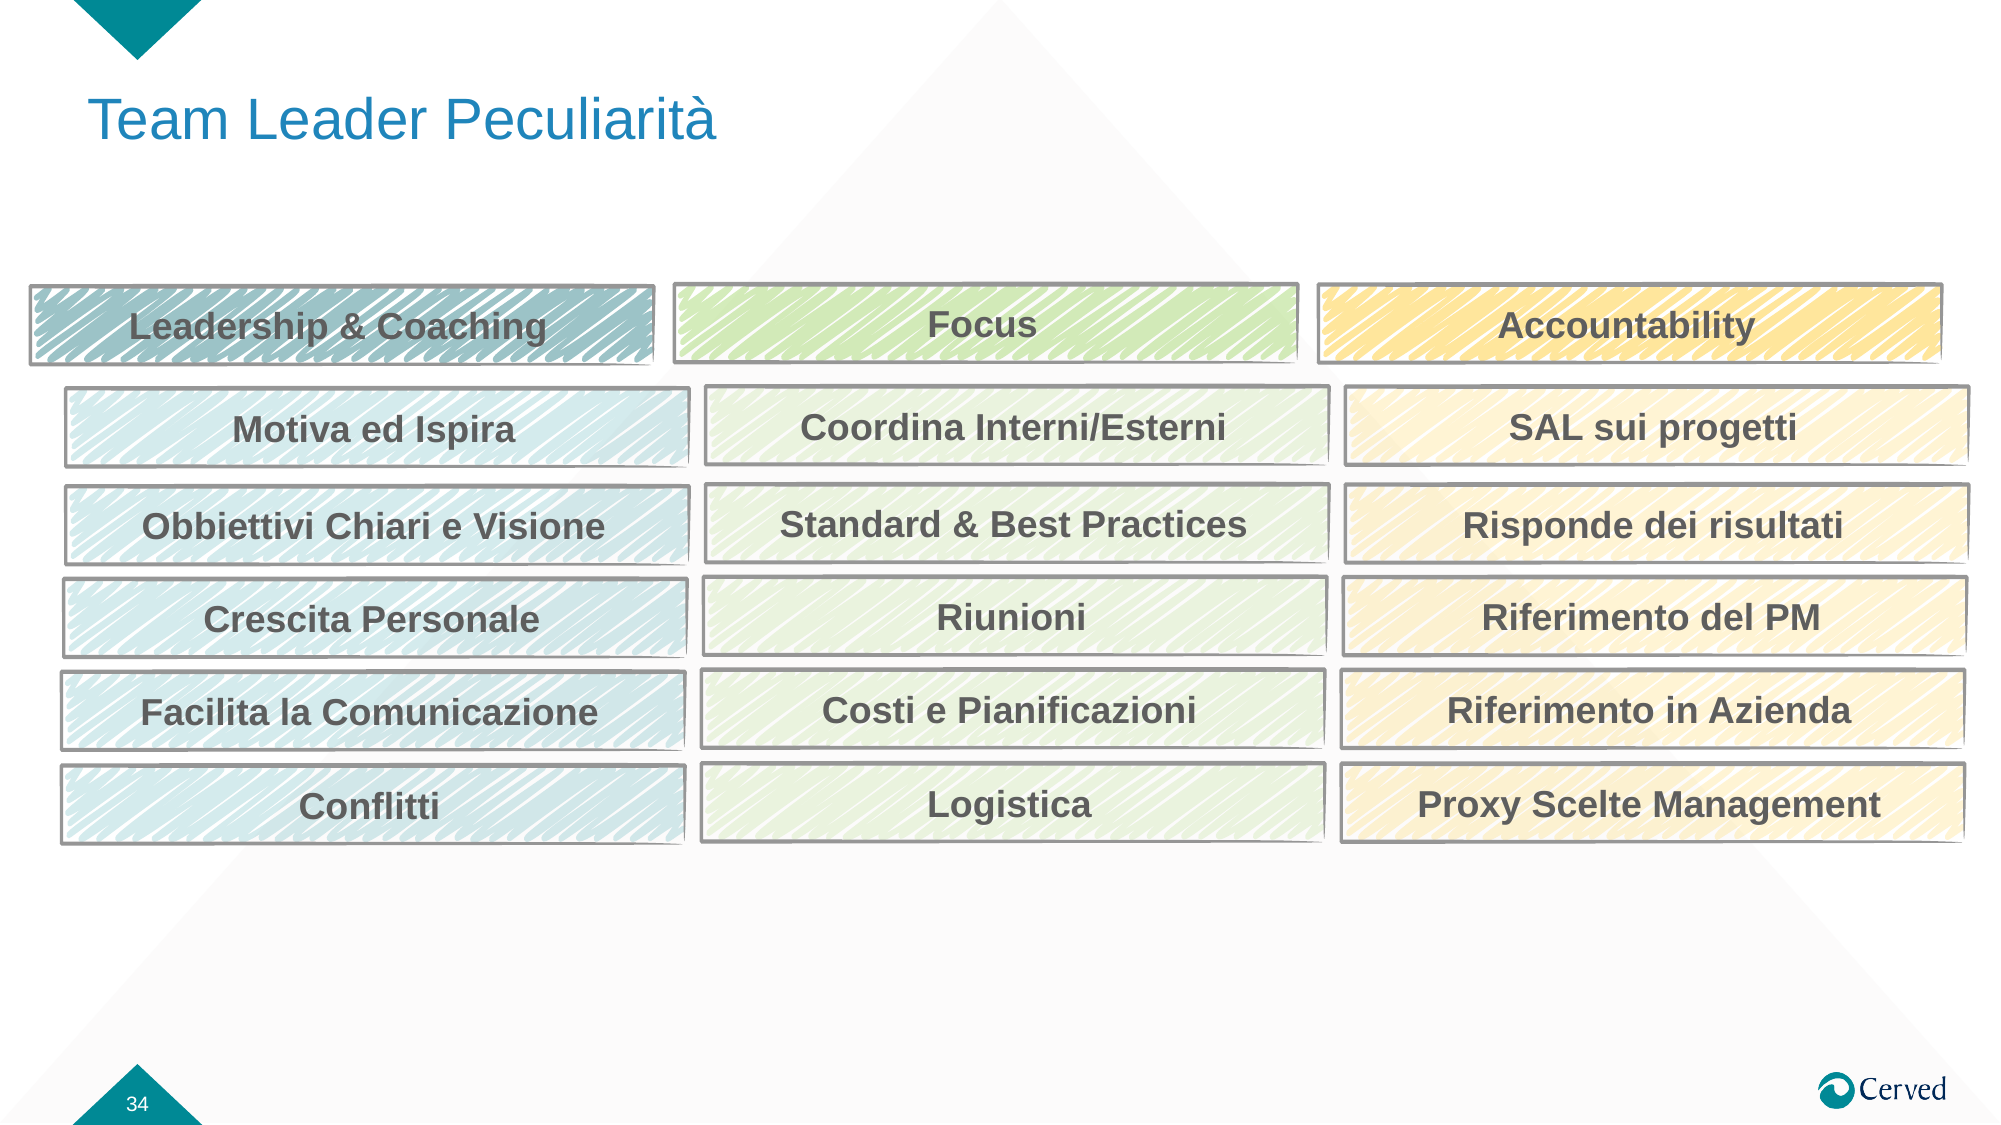

# Team Leader Peculiarità

Focus
Accountability
Leadership & Coaching

Coordina Interni/Esterni
SAL sui progetti
Motiva ed Ispira

Standard & Best Practices
Risponde dei risultati
Obbiettivi Chiari e Visione

Riunioni
Riferimento del PM
Crescita Personale

Costi e Pianificazioni
Riferimento in Azienda
Facilita la Comunicazione

Logistica
Proxy Scelte Management
Conflitti
34